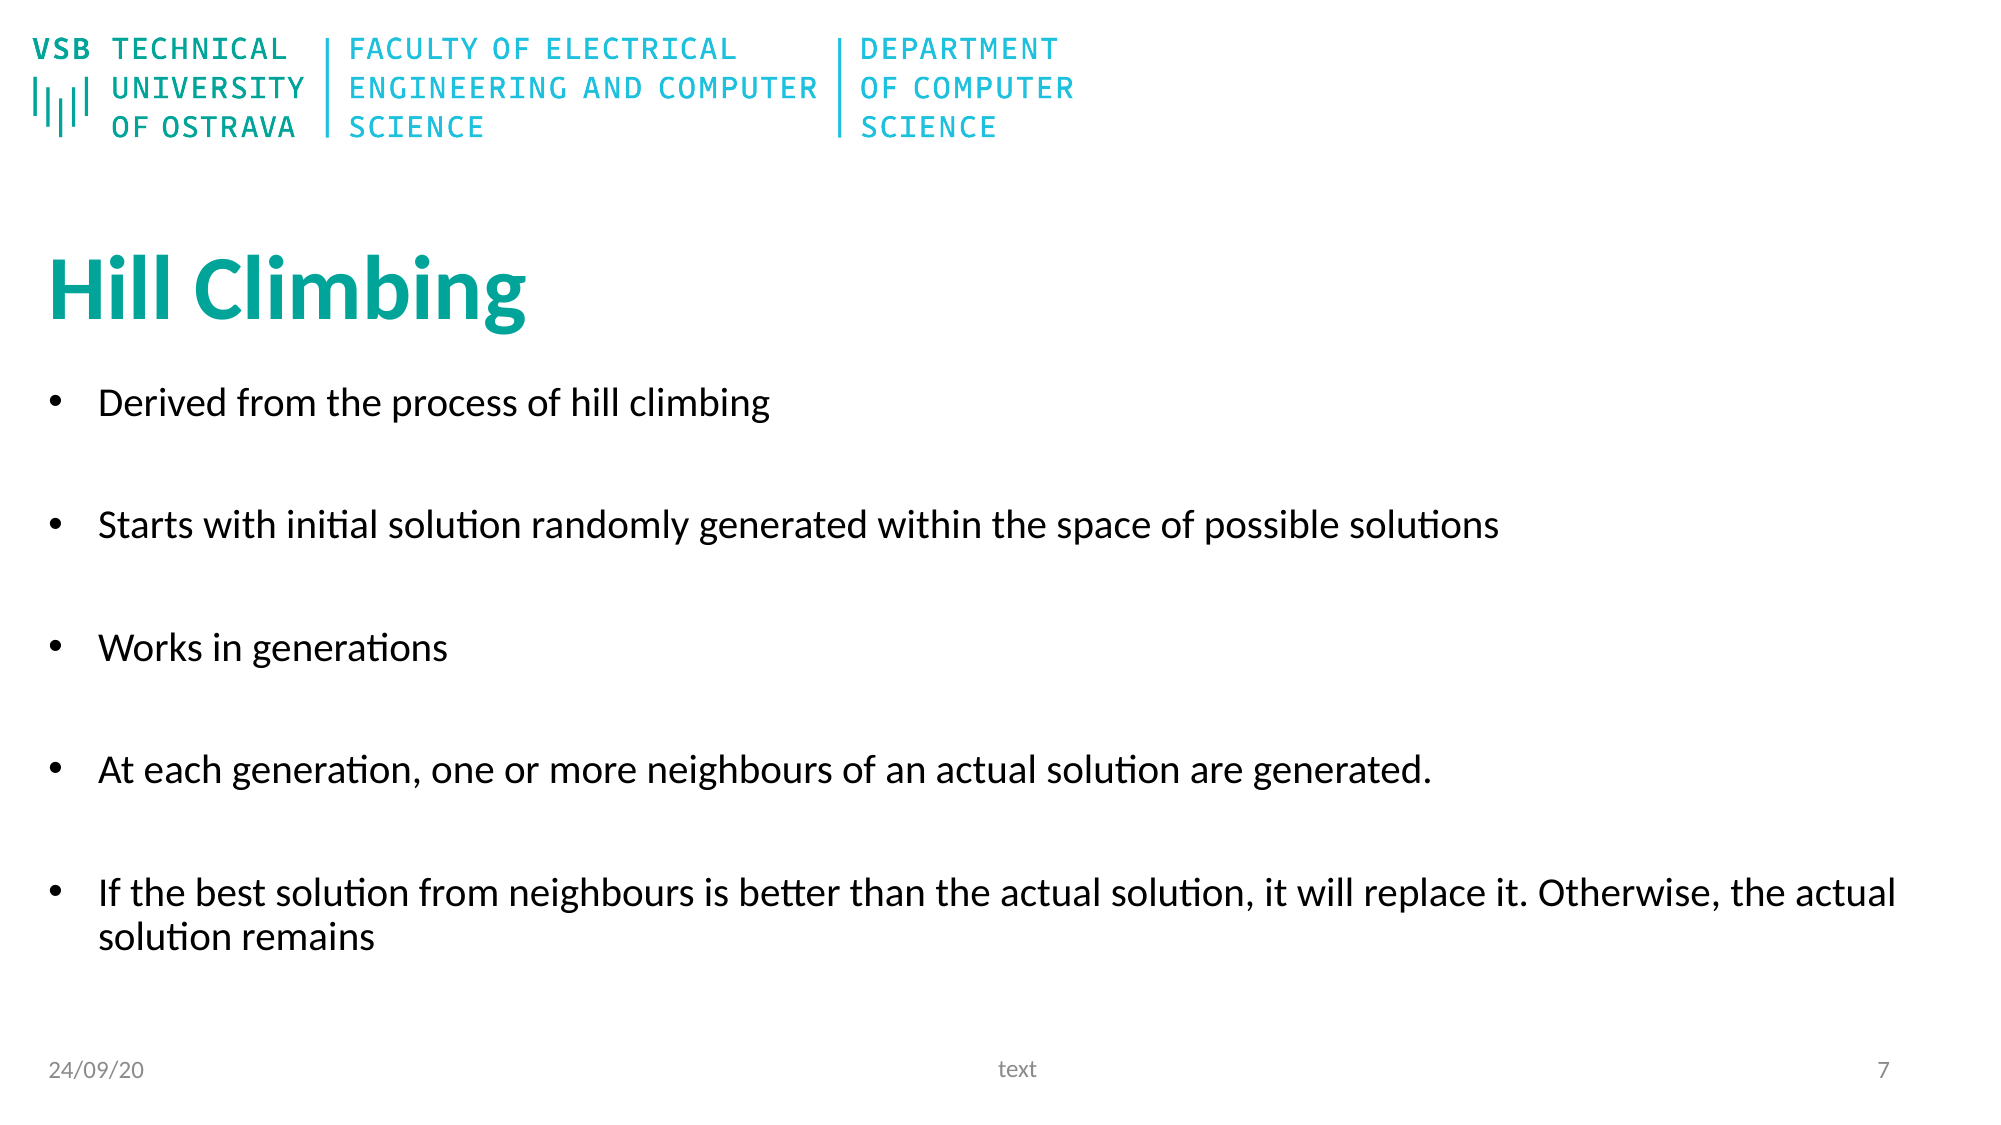

# Hill Climbing
Derived from the process of hill climbing

Starts with initial solution randomly generated within the space of possible solutions

Works in generations

At each generation, one or more neighbours of an actual solution are generated.

If the best solution from neighbours is better than the actual solution, it will replace it. Otherwise, the actual solution remains
text
7
24/09/20